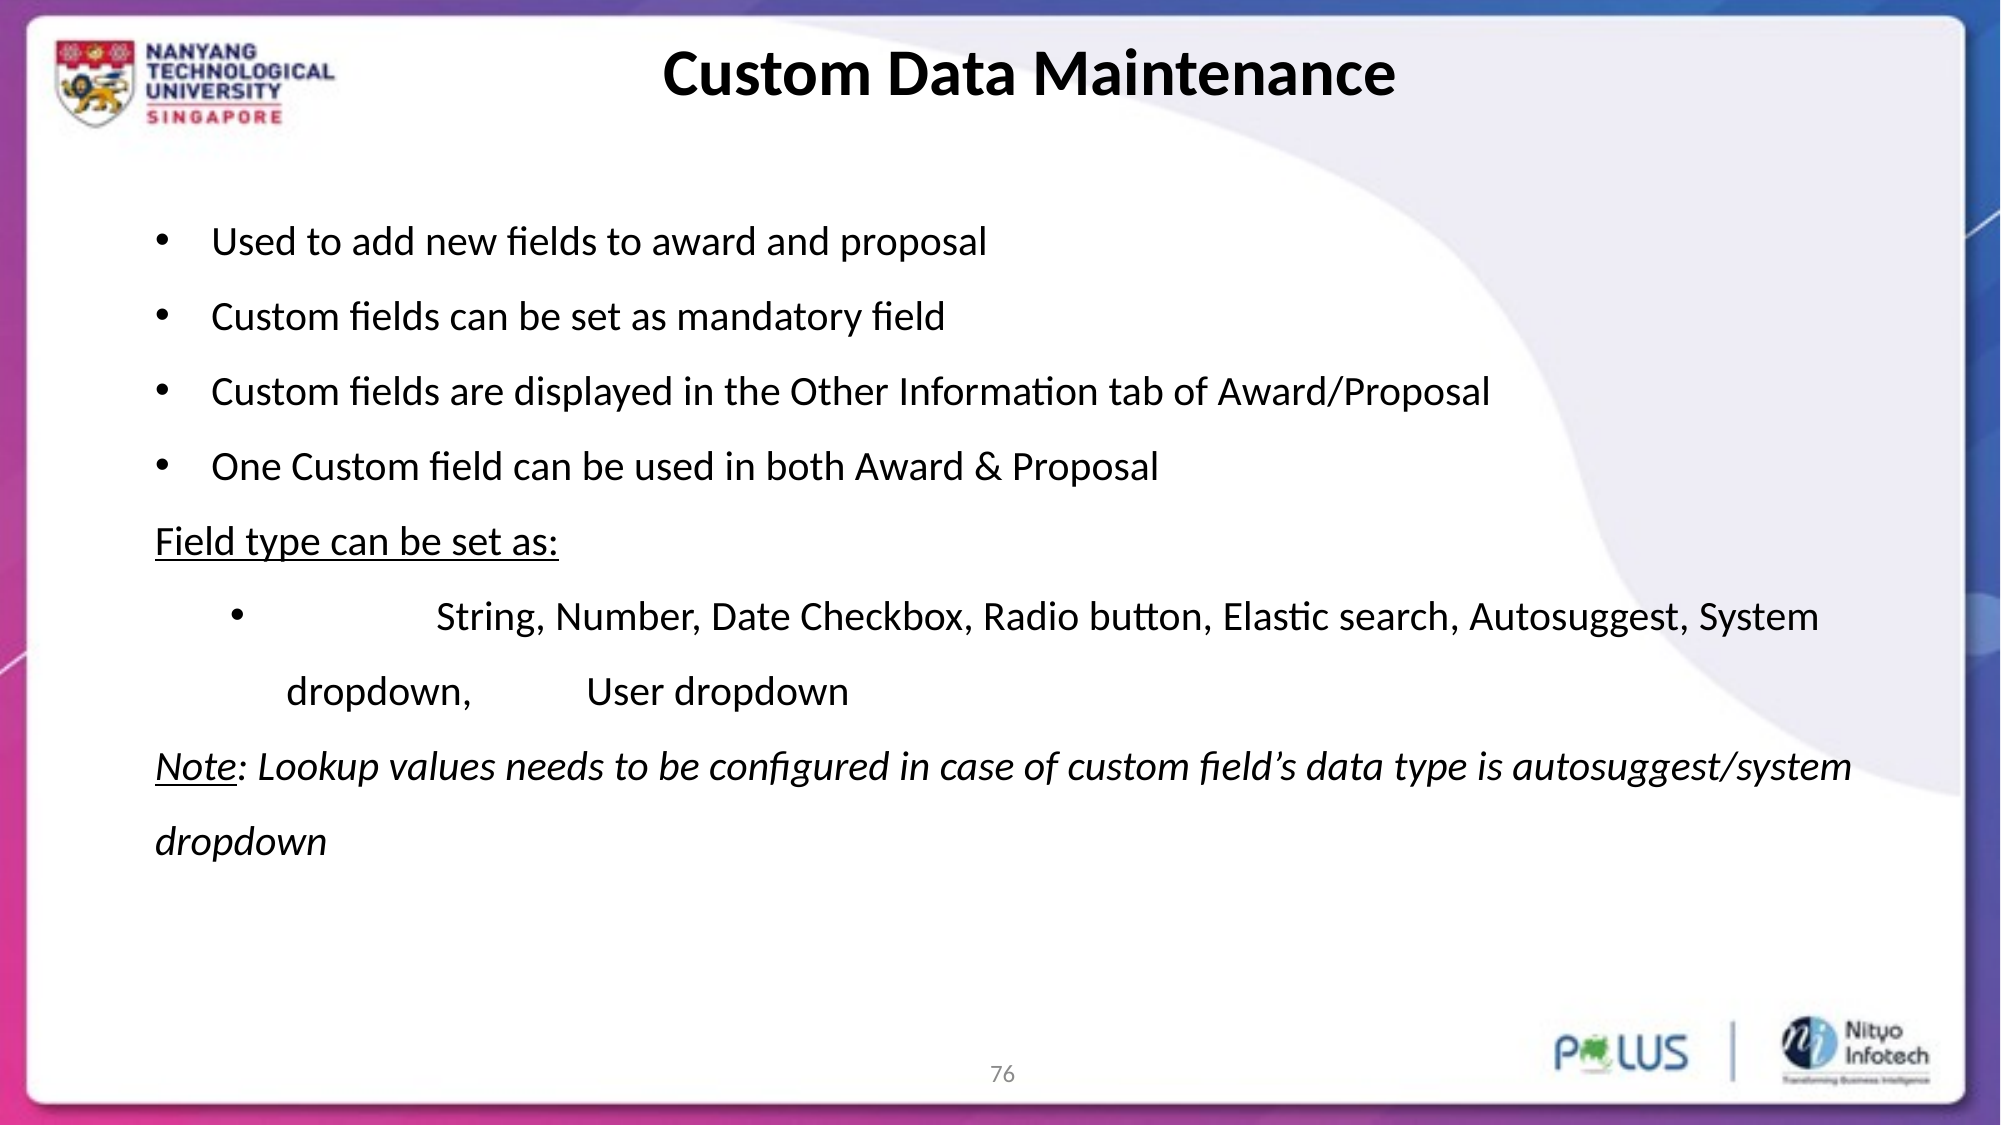

Custom Data Maintenance
Used to add new fields to award and proposal
Custom fields can be set as mandatory field
Custom fields are displayed in the Other Information tab of Award/Proposal
One Custom field can be used in both Award & Proposal
Field type can be set as:
	String, Number, Date Checkbox, Radio button, Elastic search, Autosuggest, System dropdown, 	User dropdown
Note: Lookup values needs to be configured in case of custom field’s data type is autosuggest/system dropdown

76